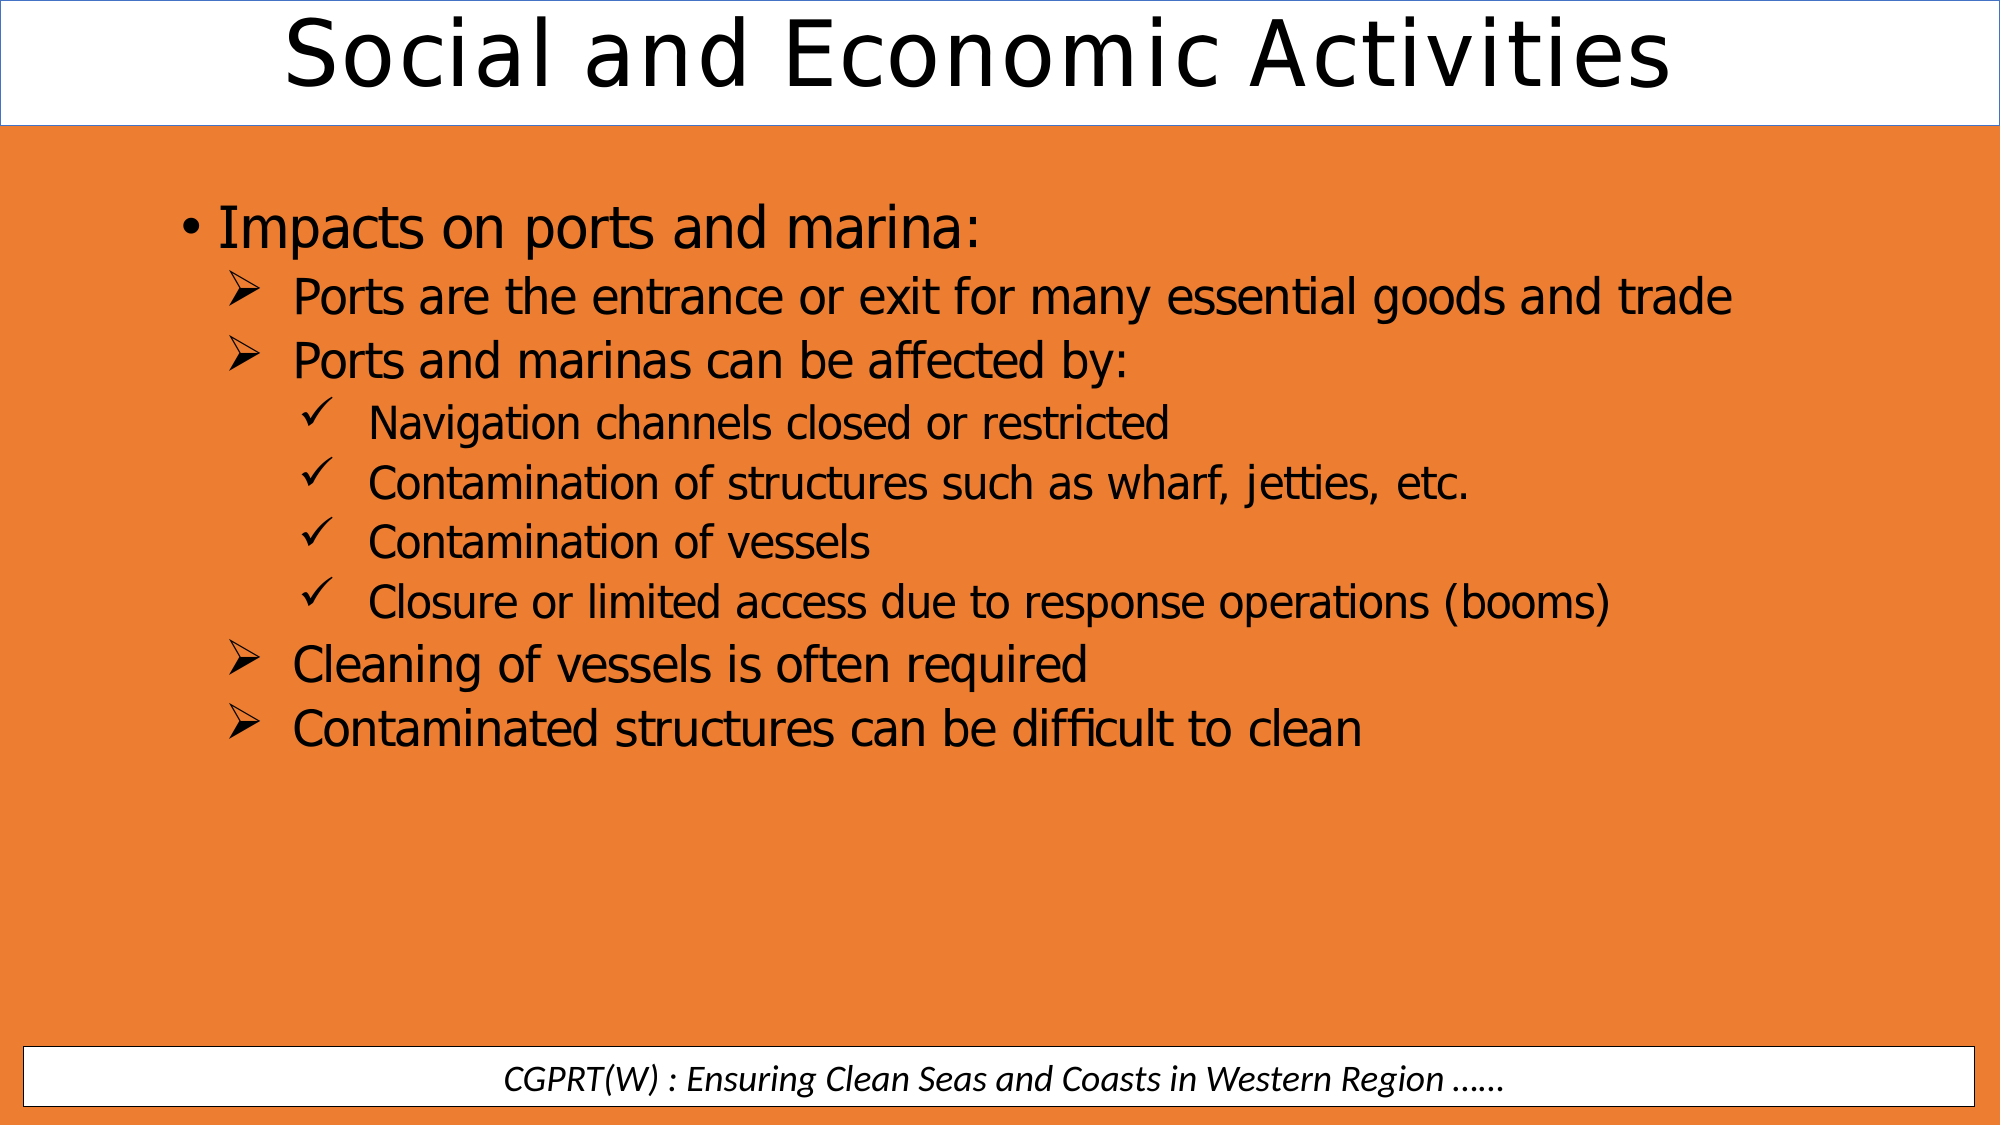

Social and Economic Activities
Impacts on ports and marina:
Ports are the entrance or exit for many essential goods and trade
Ports and marinas can be affected by:
Navigation channels closed or restricted
Contamination of structures such as wharf, jetties, etc.
Contamination of vessels
Closure or limited access due to response operations (booms)
Cleaning of vessels is often required
Contaminated structures can be difficult to clean

 CGPRT(W) : Ensuring Clean Seas and Coasts in Western Region ……